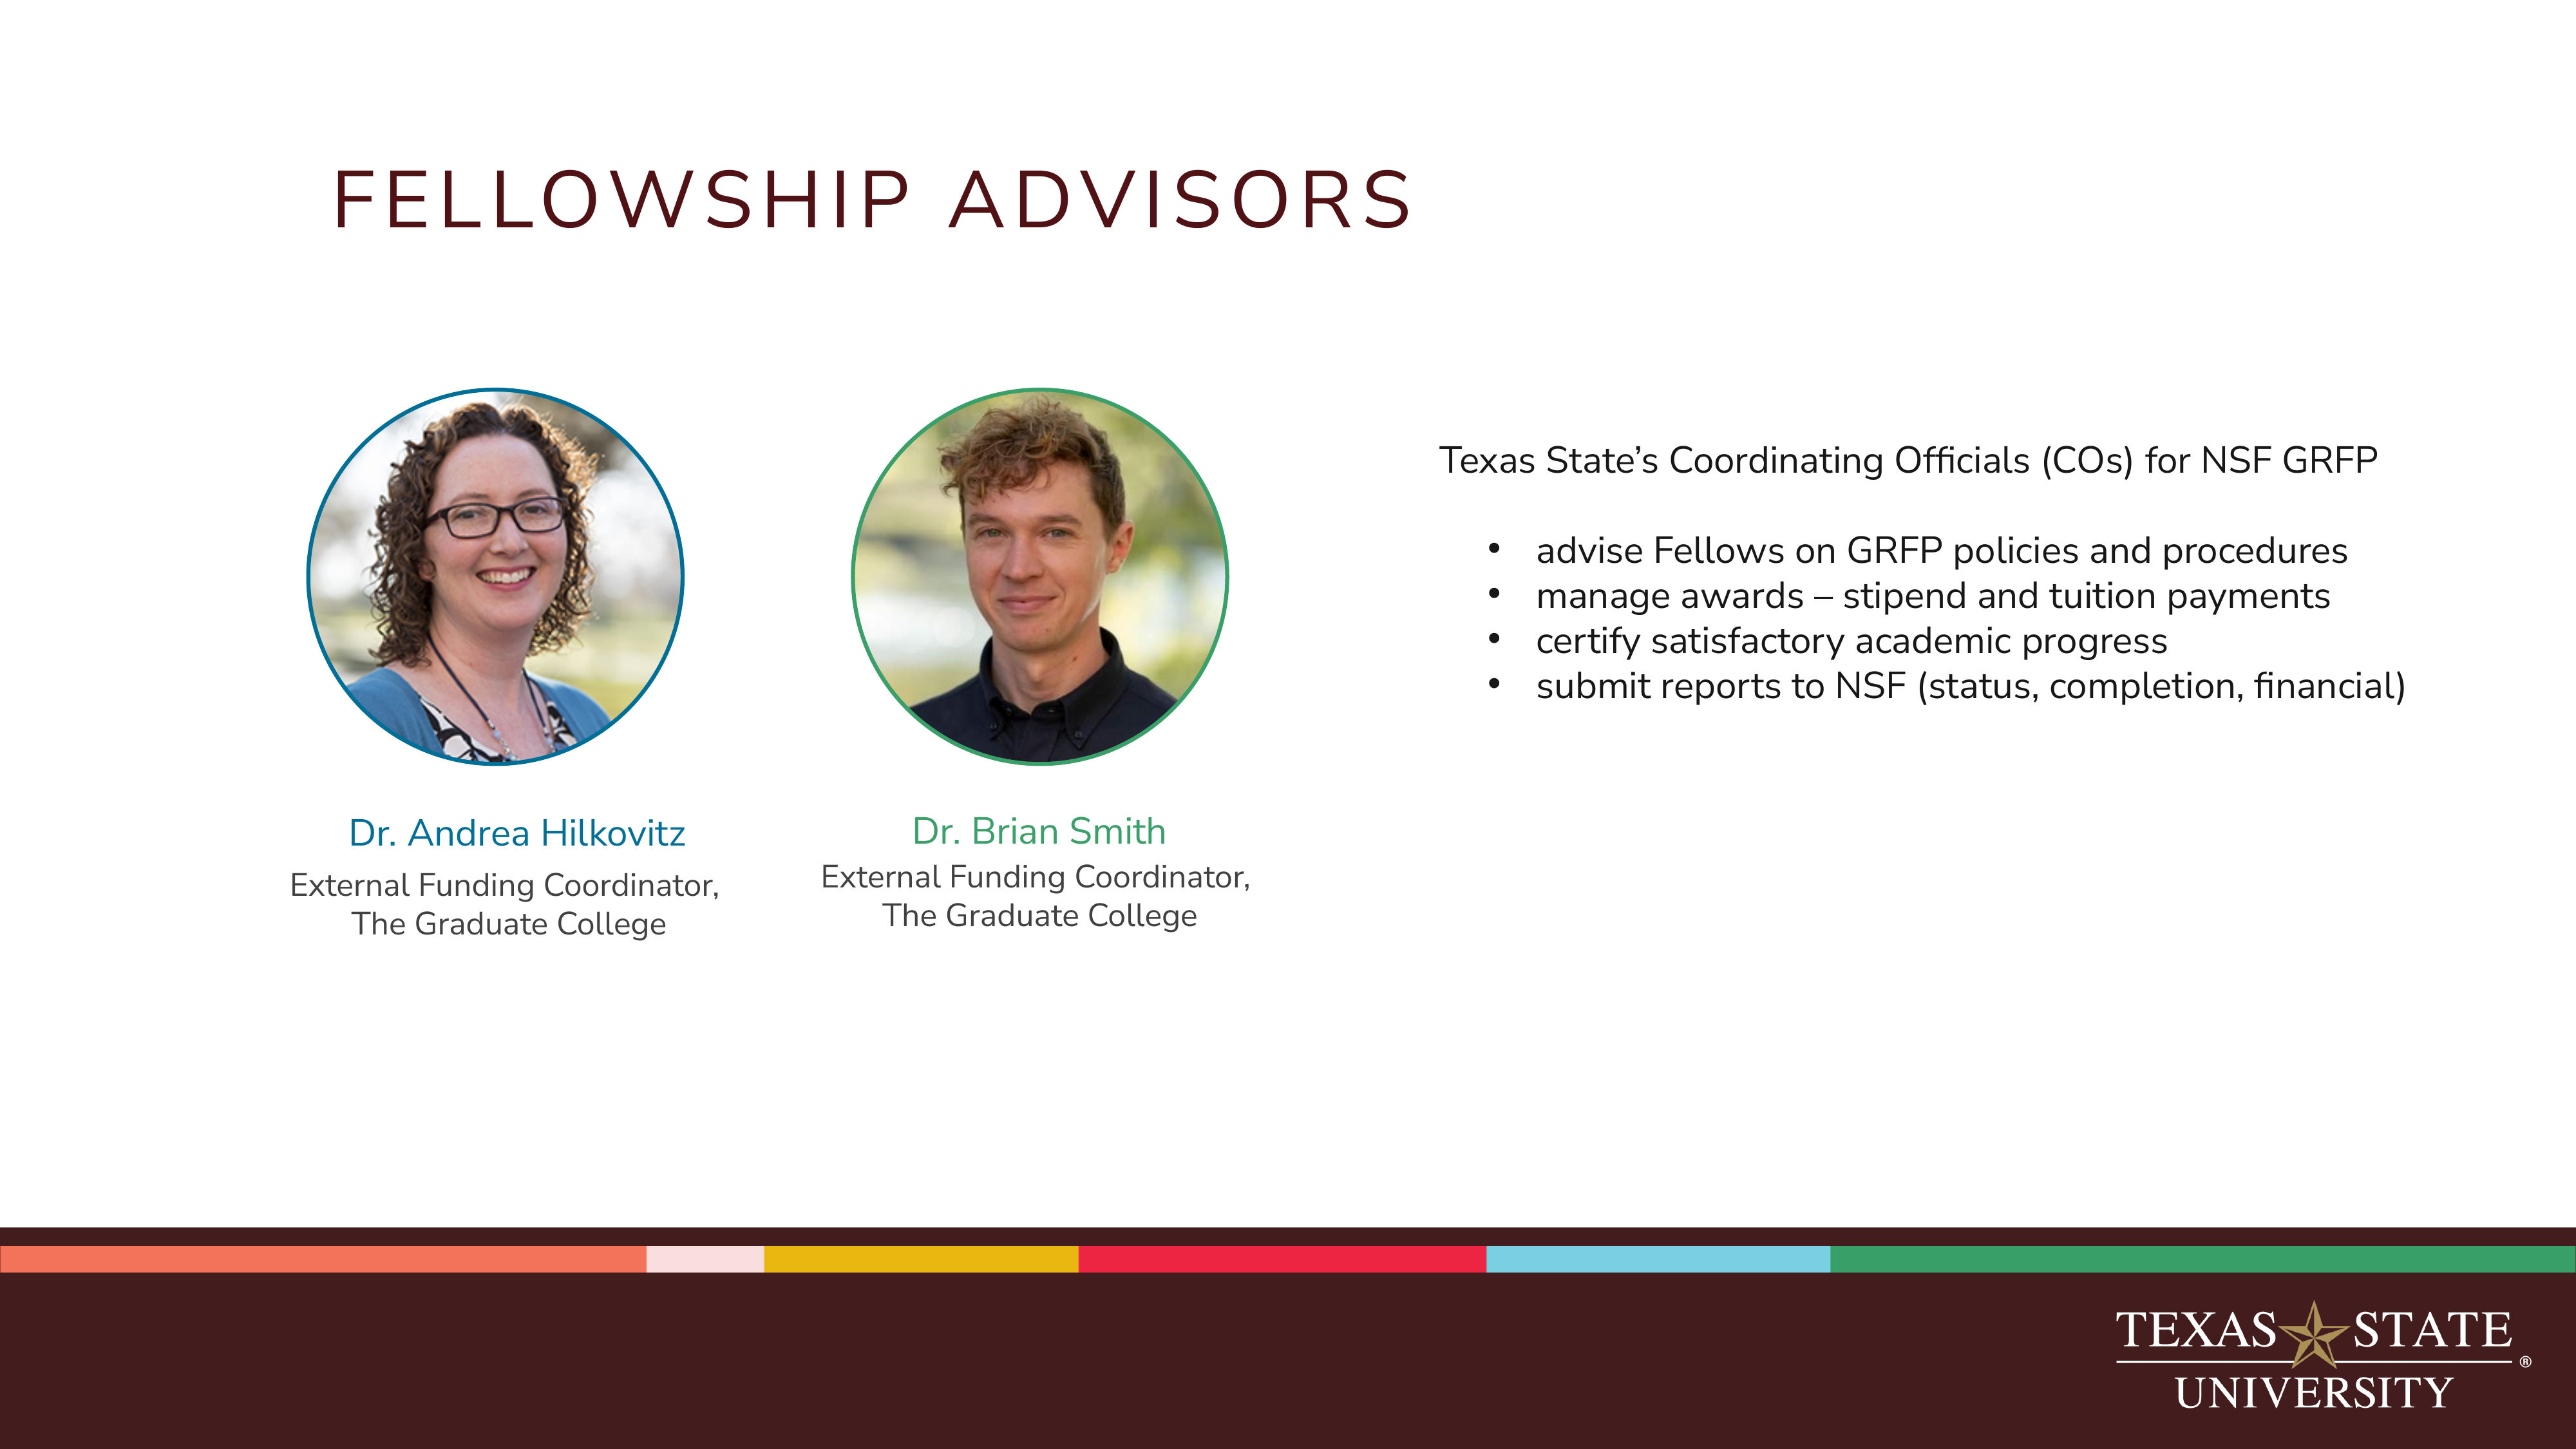

FELLOWSHIP ADVISORS

Texas State’s Coordinating Officials (COs) for NSF GRFP

advise Fellows on GRFP policies and procedures
manage awards – stipend and tuition payments
certify satisfactory academic progress
submit reports to NSF (status, completion, financial)

Dr. Brian Smith
Dr. Andrea Hilkovitz
External Funding Coordinator,
The Graduate College
External Funding Coordinator,
The Graduate College